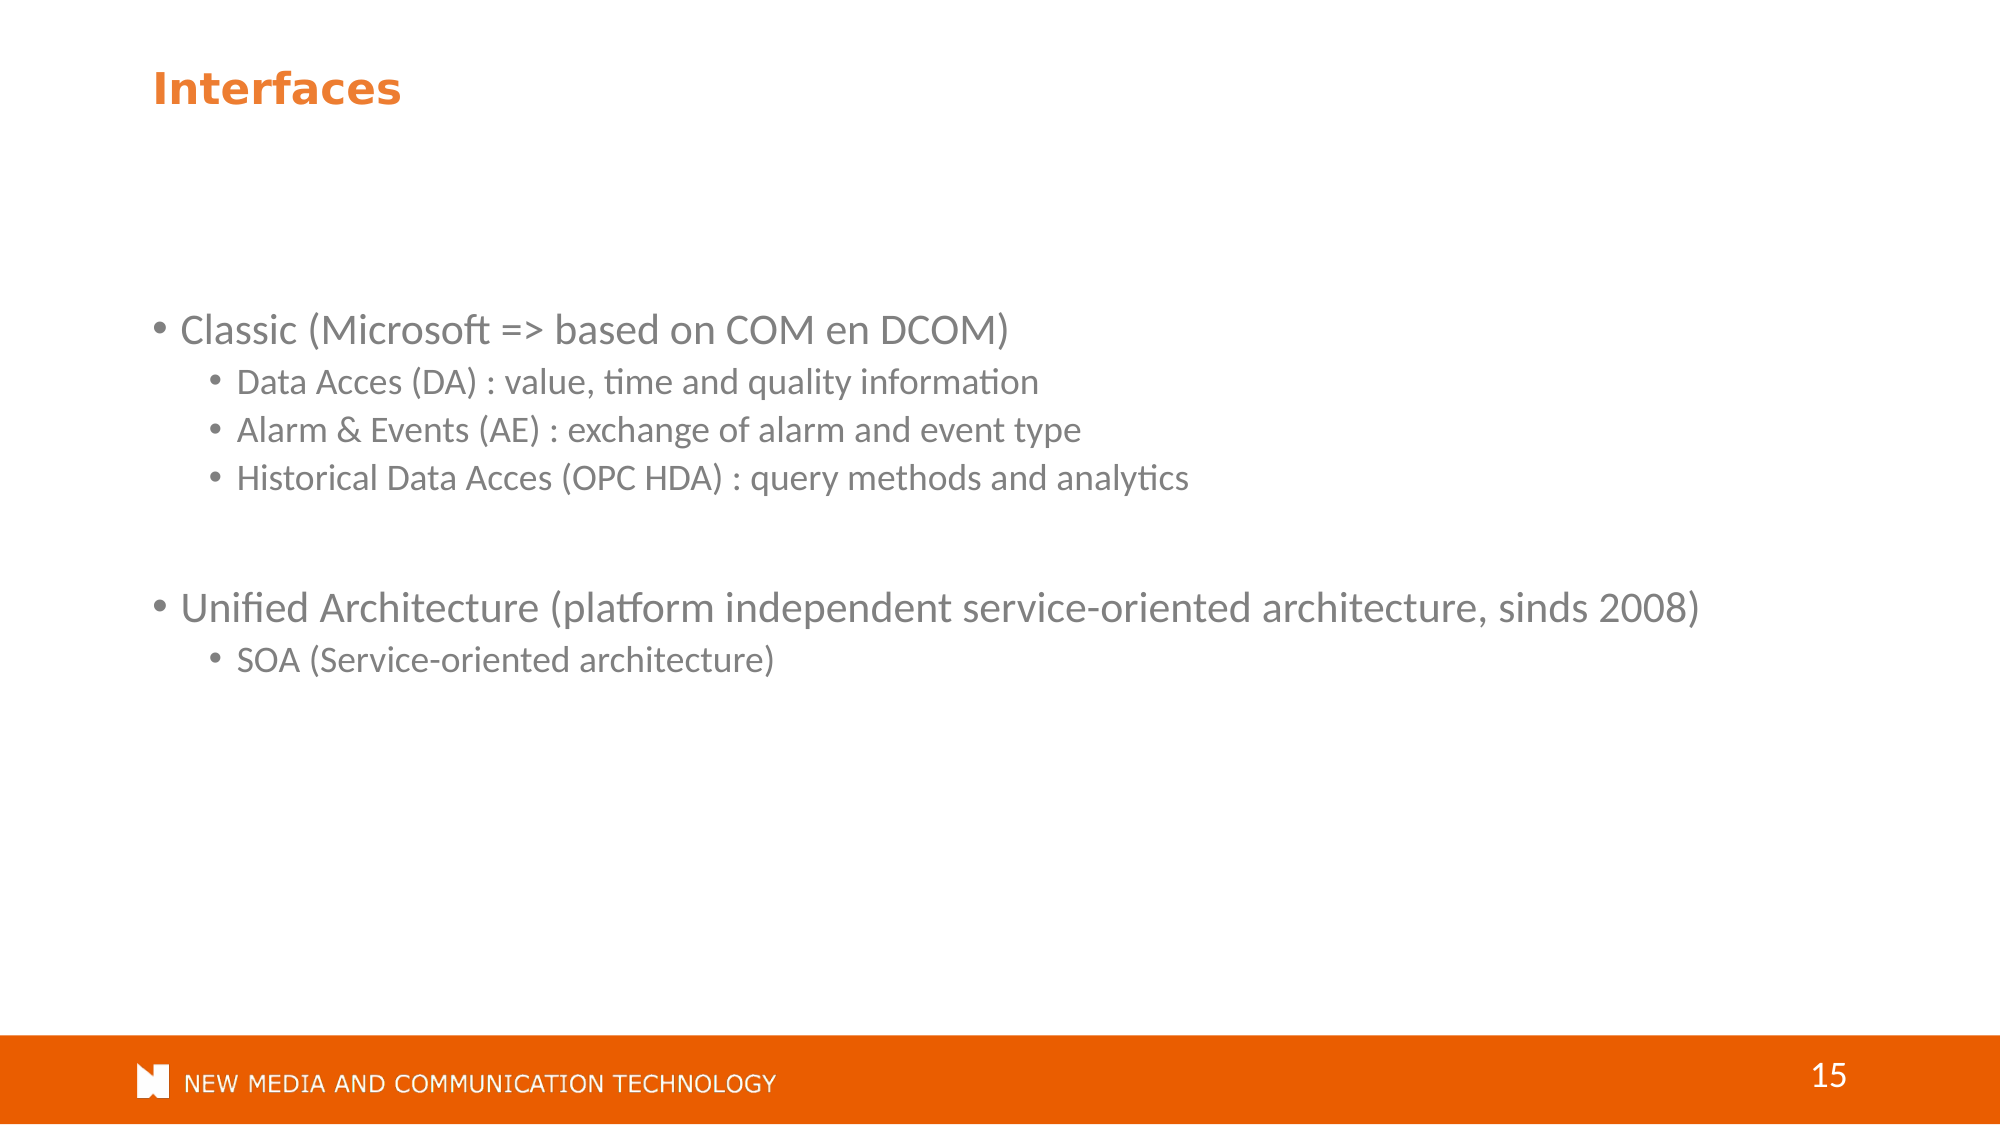

# Interfaces
Classic (Microsoft => based on COM en DCOM)
Data Acces (DA) : value, time and quality information
Alarm & Events (AE) : exchange of alarm and event type
Historical Data Acces (OPC HDA) : query methods and analytics

Unified Architecture (platform independent service-oriented architecture, sinds 2008)
SOA (Service-oriented architecture)
15